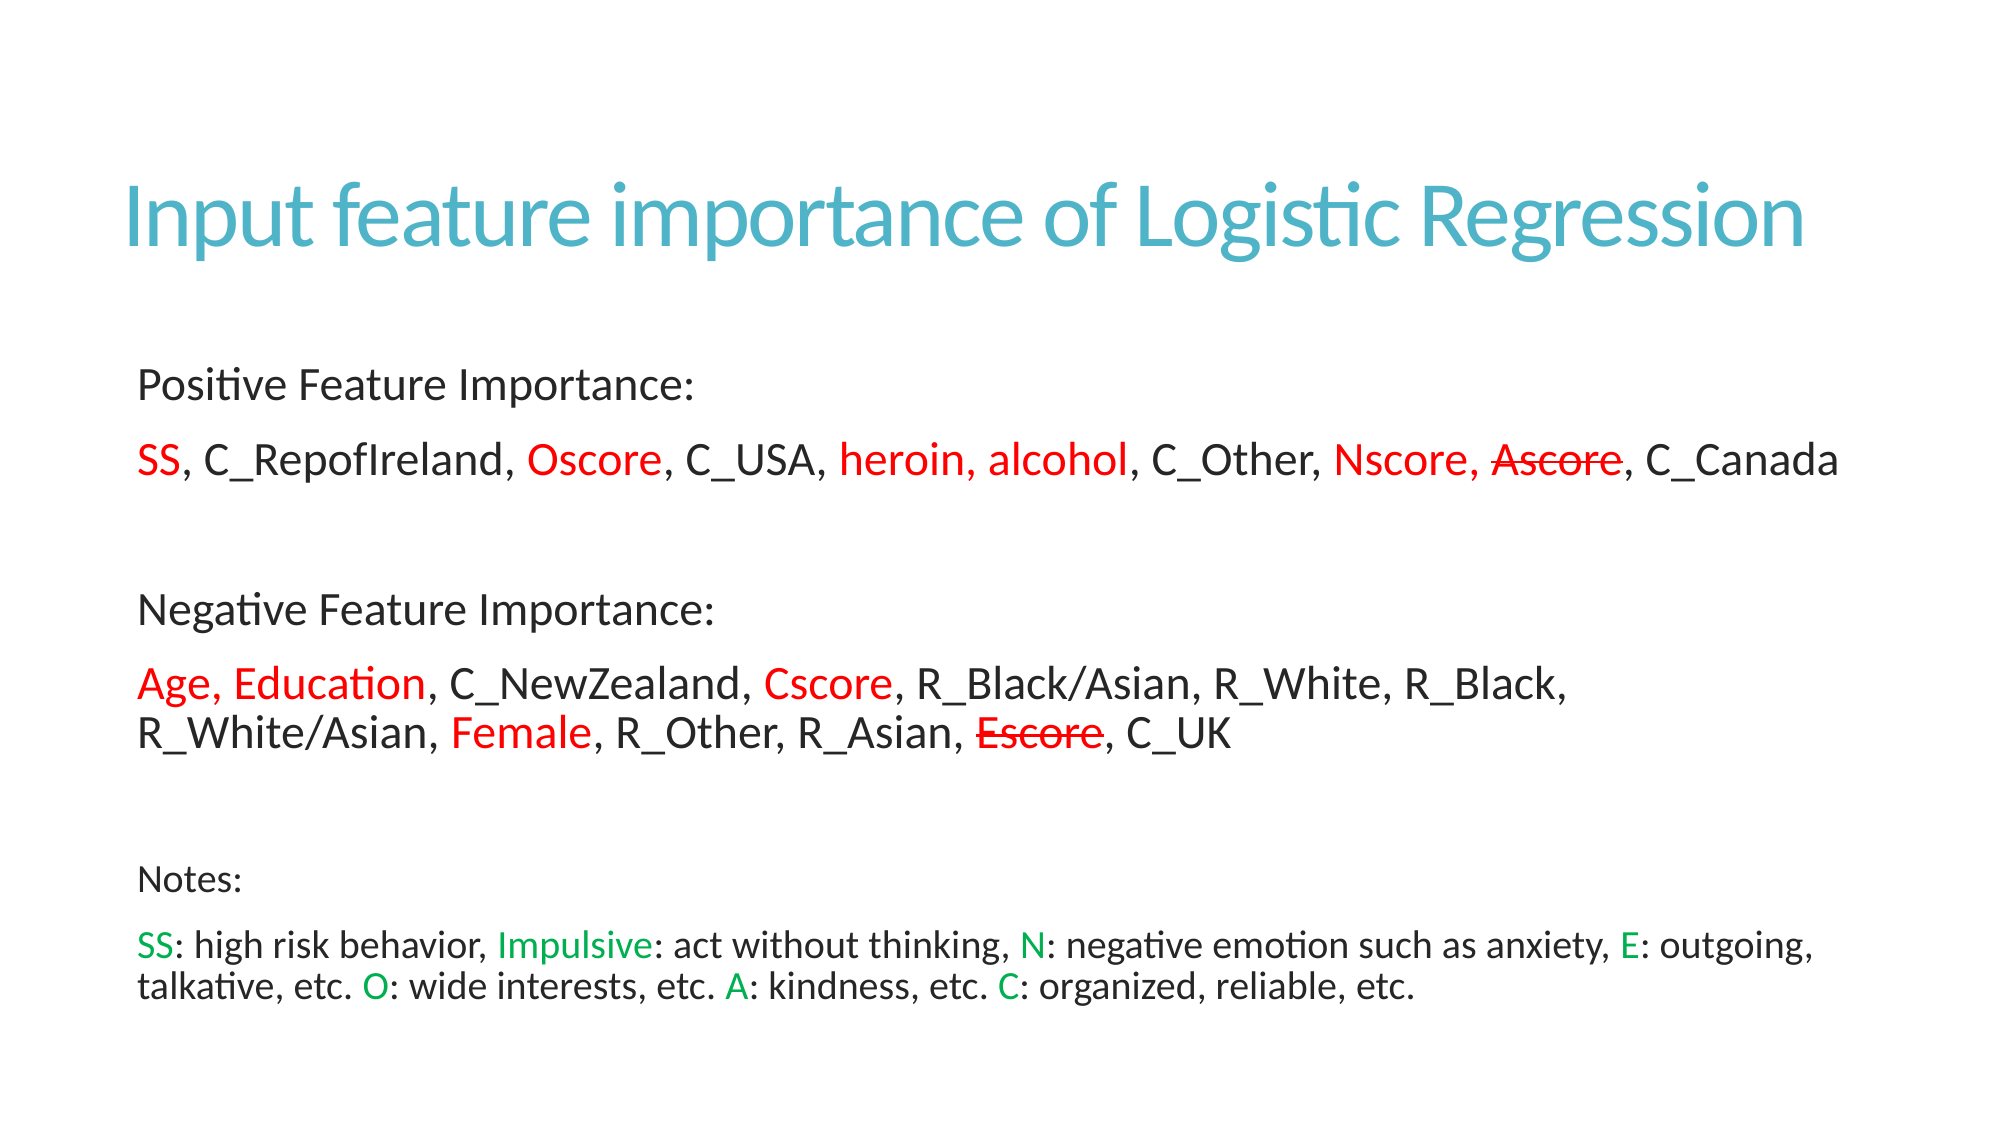

# Input feature importance of Logistic Regression
Positive Feature Importance:
SS, C_RepofIreland, Oscore, C_USA, heroin, alcohol, C_Other, Nscore, Ascore, C_Canada

Negative Feature Importance:
Age, Education, C_NewZealand, Cscore, R_Black/Asian, R_White, R_Black, R_White/Asian, Female, R_Other, R_Asian, Escore, C_UK

Notes:
SS: high risk behavior, Impulsive: act without thinking, N: negative emotion such as anxiety, E: outgoing, talkative, etc. O: wide interests, etc. A: kindness, etc. C: organized, reliable, etc.